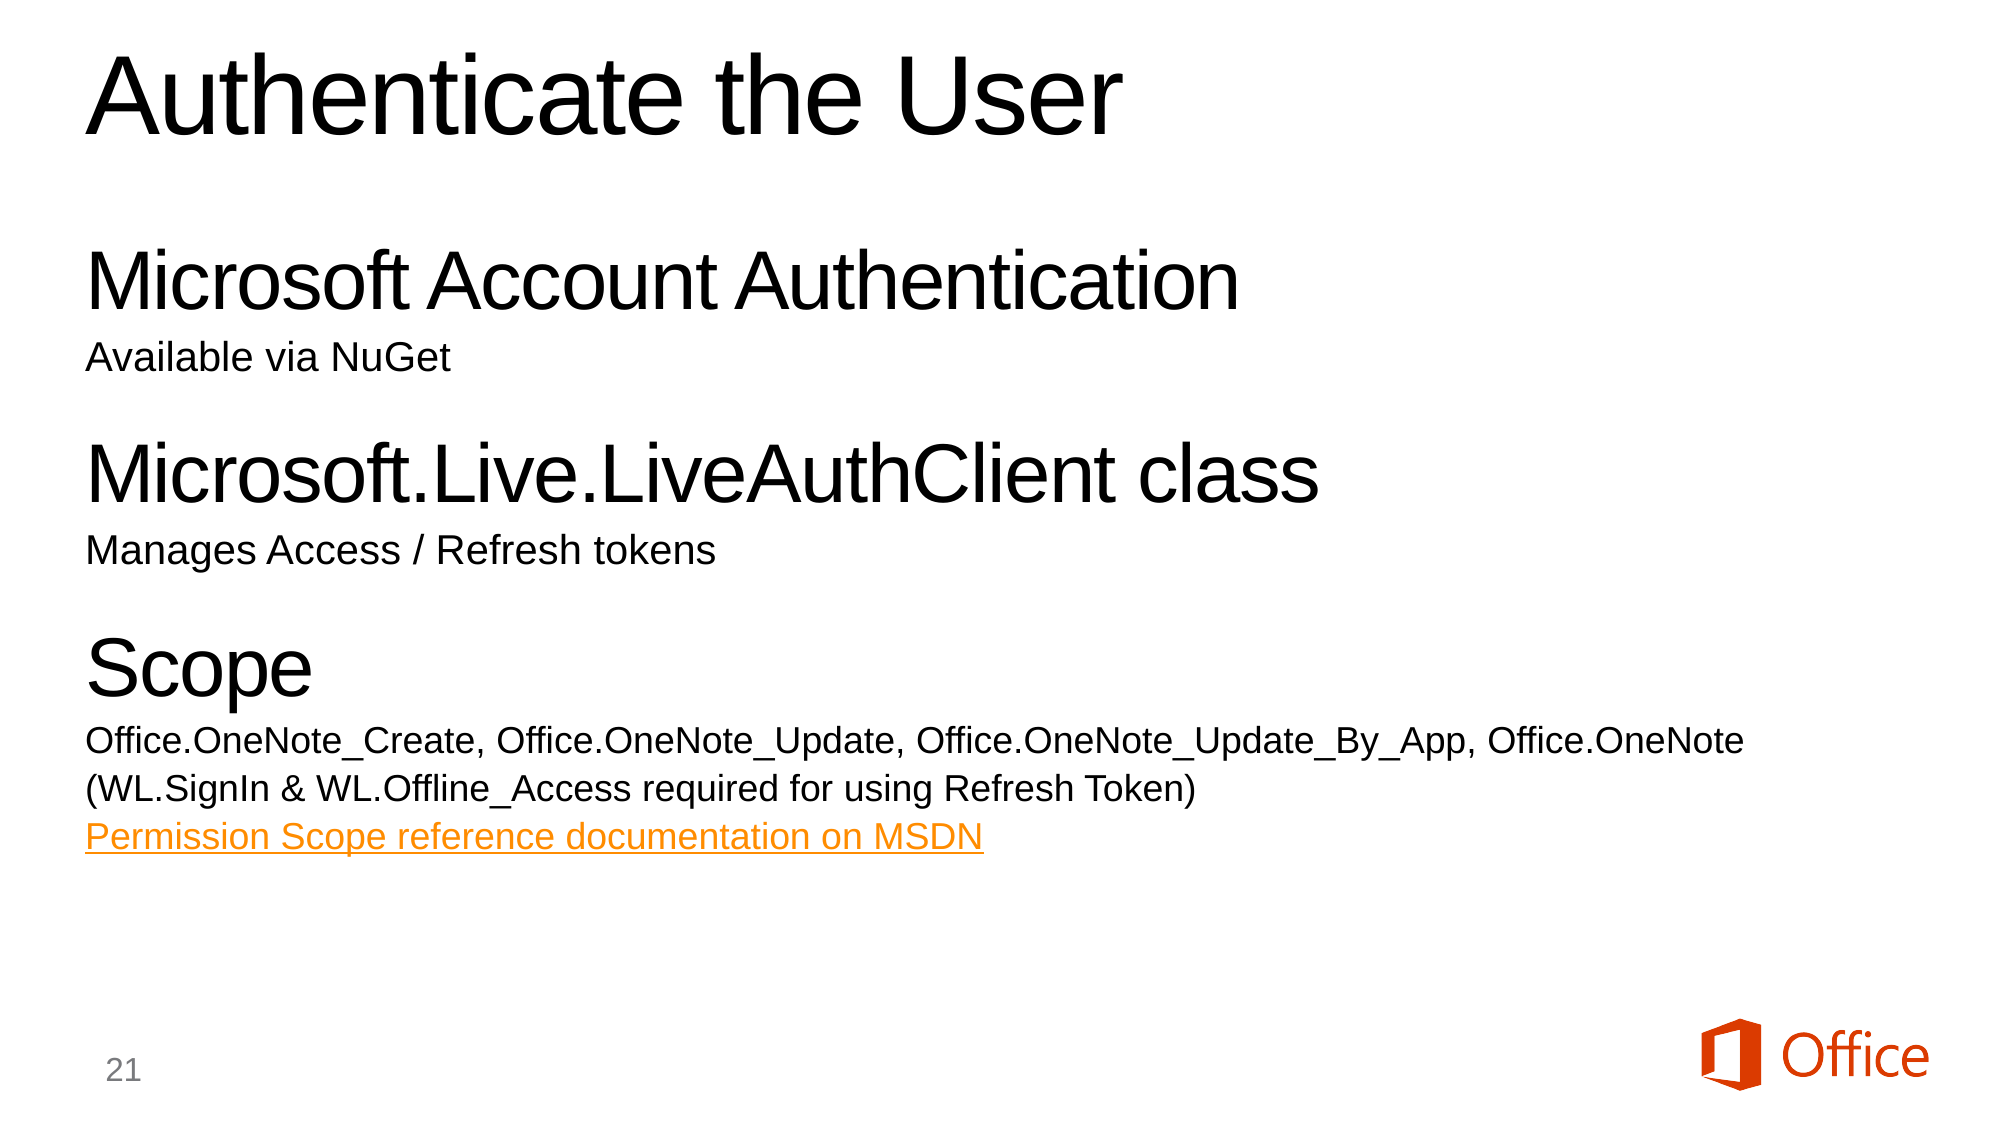

# Authenticate the User
Microsoft Account Authentication
Available via NuGet
Microsoft.Live.LiveAuthClient class
Manages Access / Refresh tokens
Scope
Office.OneNote_Create, Office.OneNote_Update, Office.OneNote_Update_By_App, Office.OneNote
(WL.SignIn & WL.Offline_Access required for using Refresh Token)
Permission Scope reference documentation on MSDN
21